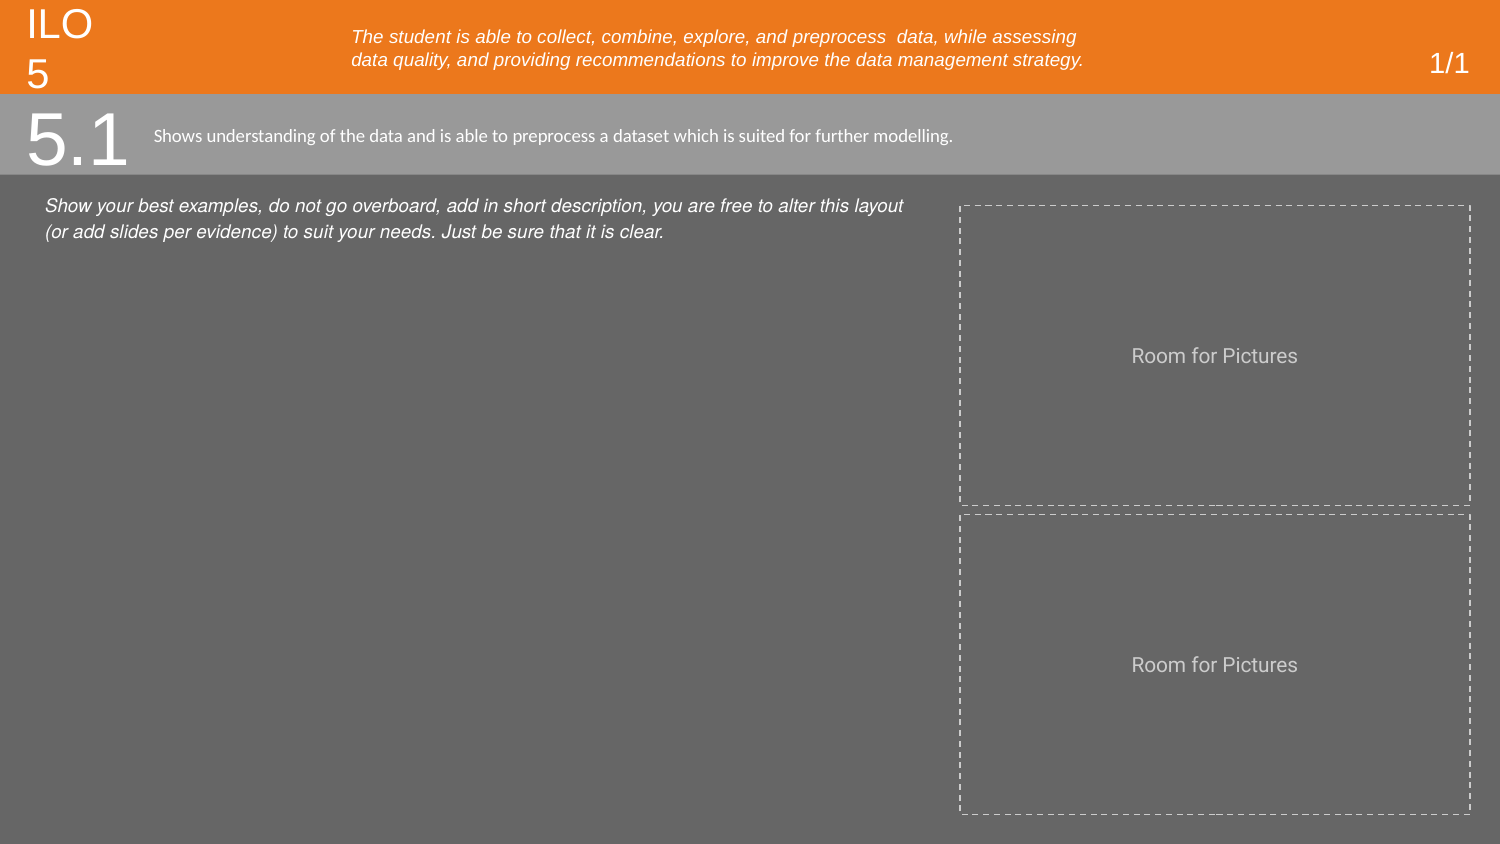

# ILO 5
The student is able to collect, combine, explore, and preprocess  data, while assessing data quality, and providing recommendations to improve the data management strategy.
1/1
5.1
Shows understanding of the data and is able to preprocess a dataset which is suited for further modelling.
Show your best examples, do not go overboard, add in short description, you are free to alter this layout (or add slides per evidence) to suit your needs. Just be sure that it is clear.